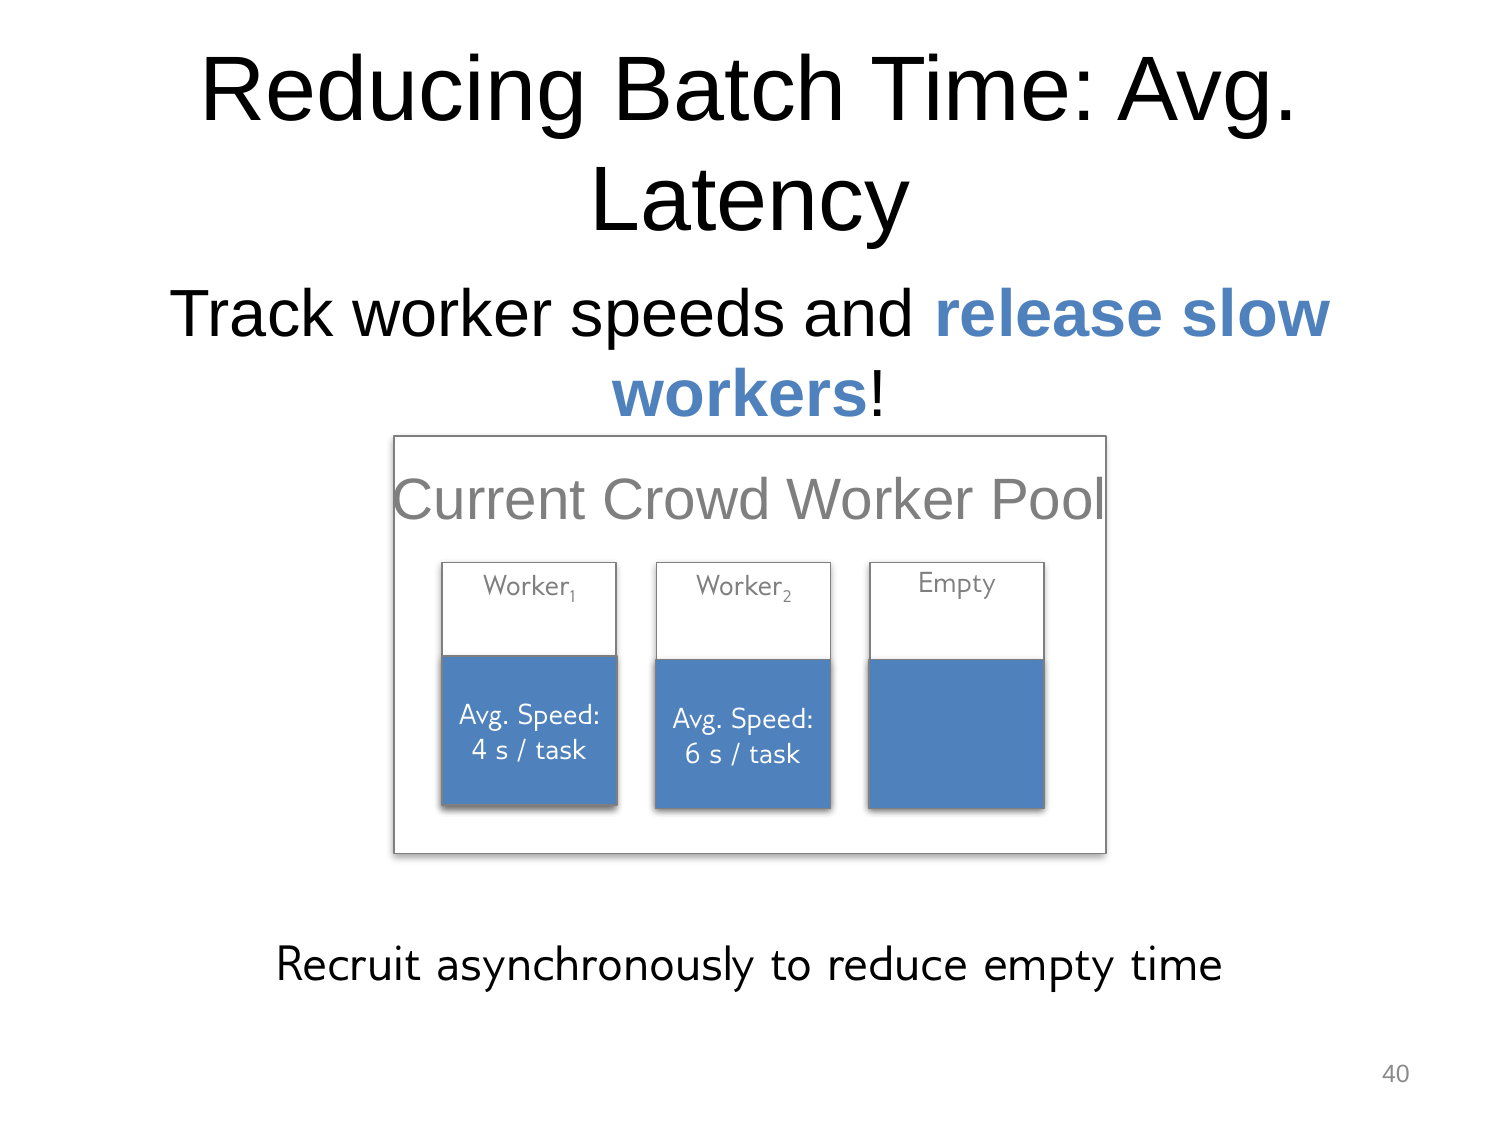

# Reducing Batch Time: Avg. Latency
Track worker speeds and release slow workers!

Current Crowd Worker Pool
Worker1
Worker2
Empty
Avg. Speed:
4 s / task
Avg. Speed:
6 s / task

Recruit asynchronously to reduce empty time
40